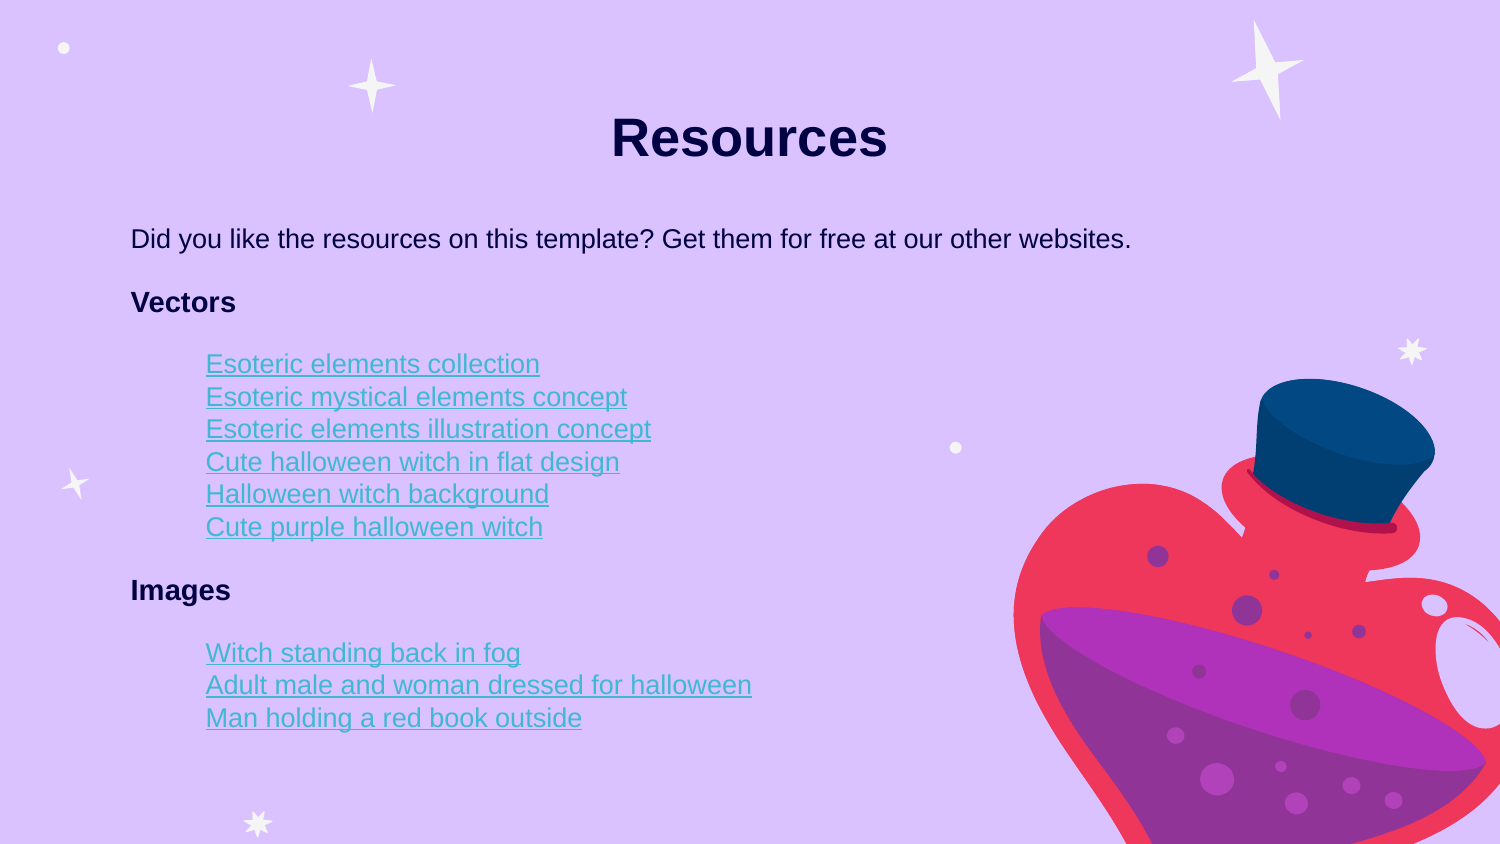

# Resources
Did you like the resources on this template? Get them for free at our other websites.

Vectors

Esoteric elements collection
Esoteric mystical elements concept
Esoteric elements illustration concept
Cute halloween witch in flat design
Halloween witch background
Cute purple halloween witch

Images

Witch standing back in fog
Adult male and woman dressed for halloween
Man holding a red book outside